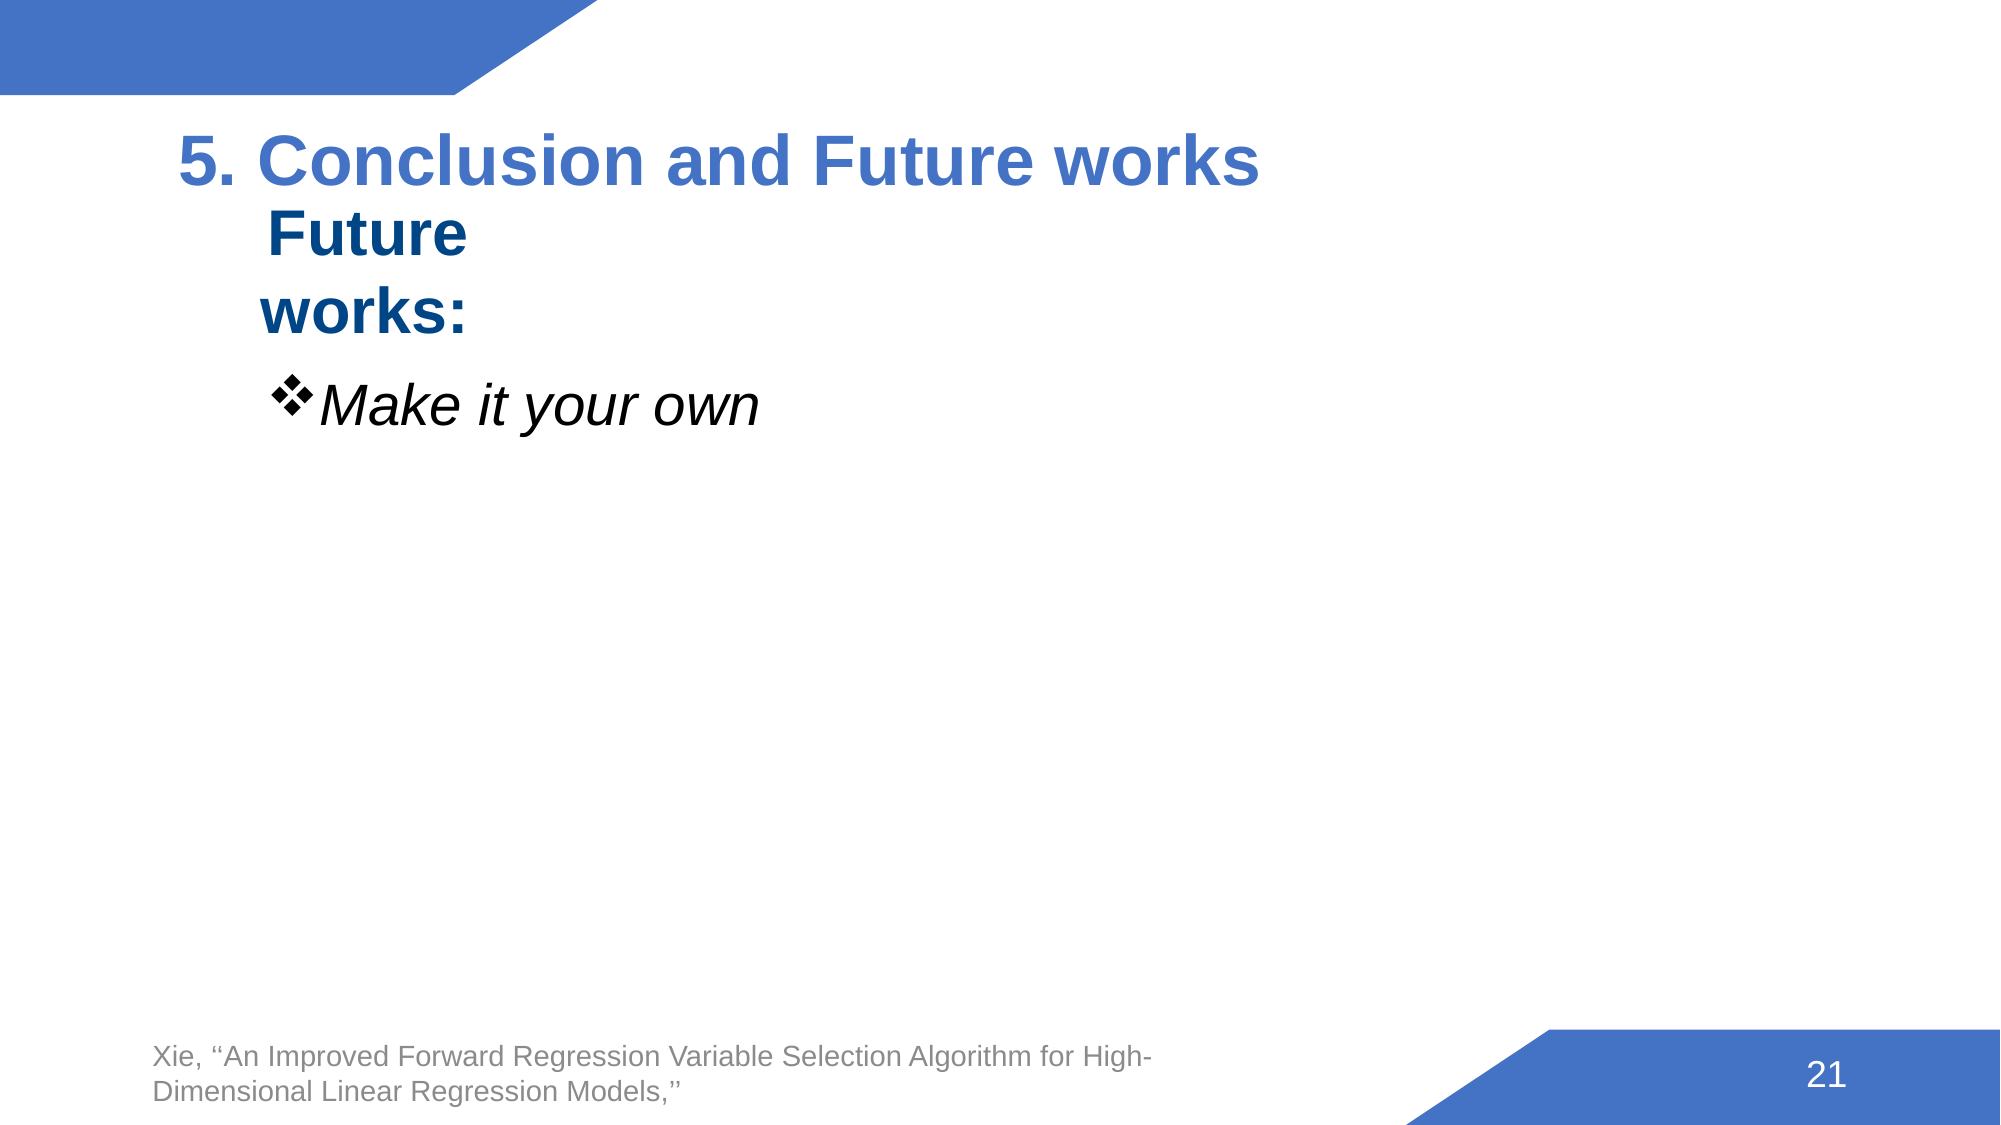

# 5. Conclusion and Future works
Future works:
Make it your own

Xie, ‘‘An Improved Forward Regression Variable Selection Algorithm for High-Dimensional Linear Regression Models,’’
21